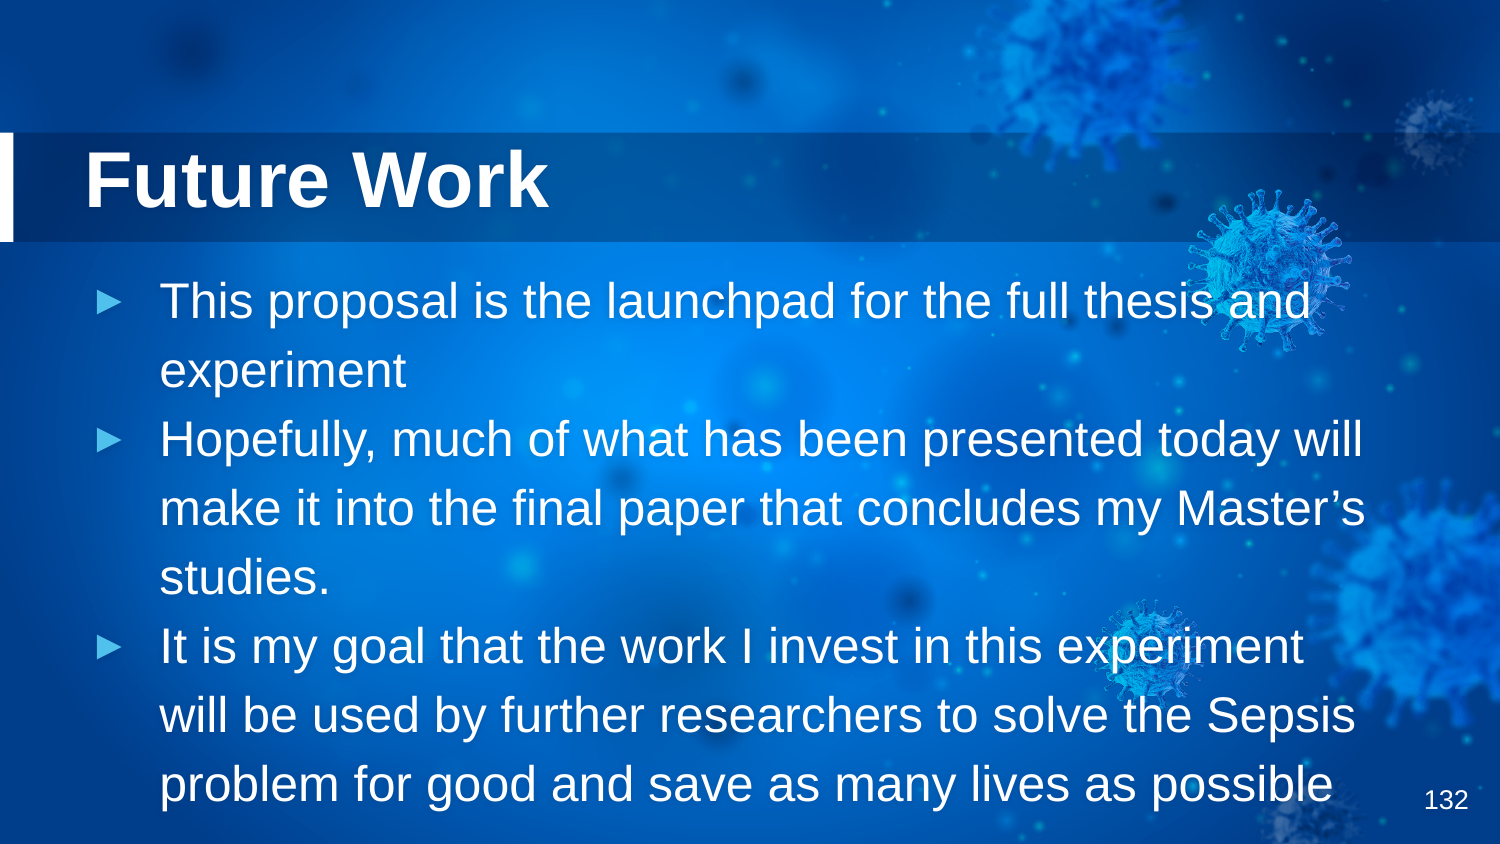

# Future Work
This proposal is the launchpad for the full thesis and experiment
Hopefully, much of what has been presented today will make it into the final paper that concludes my Master’s studies.
It is my goal that the work I invest in this experiment will be used by further researchers to solve the Sepsis problem for good and save as many lives as possible
132